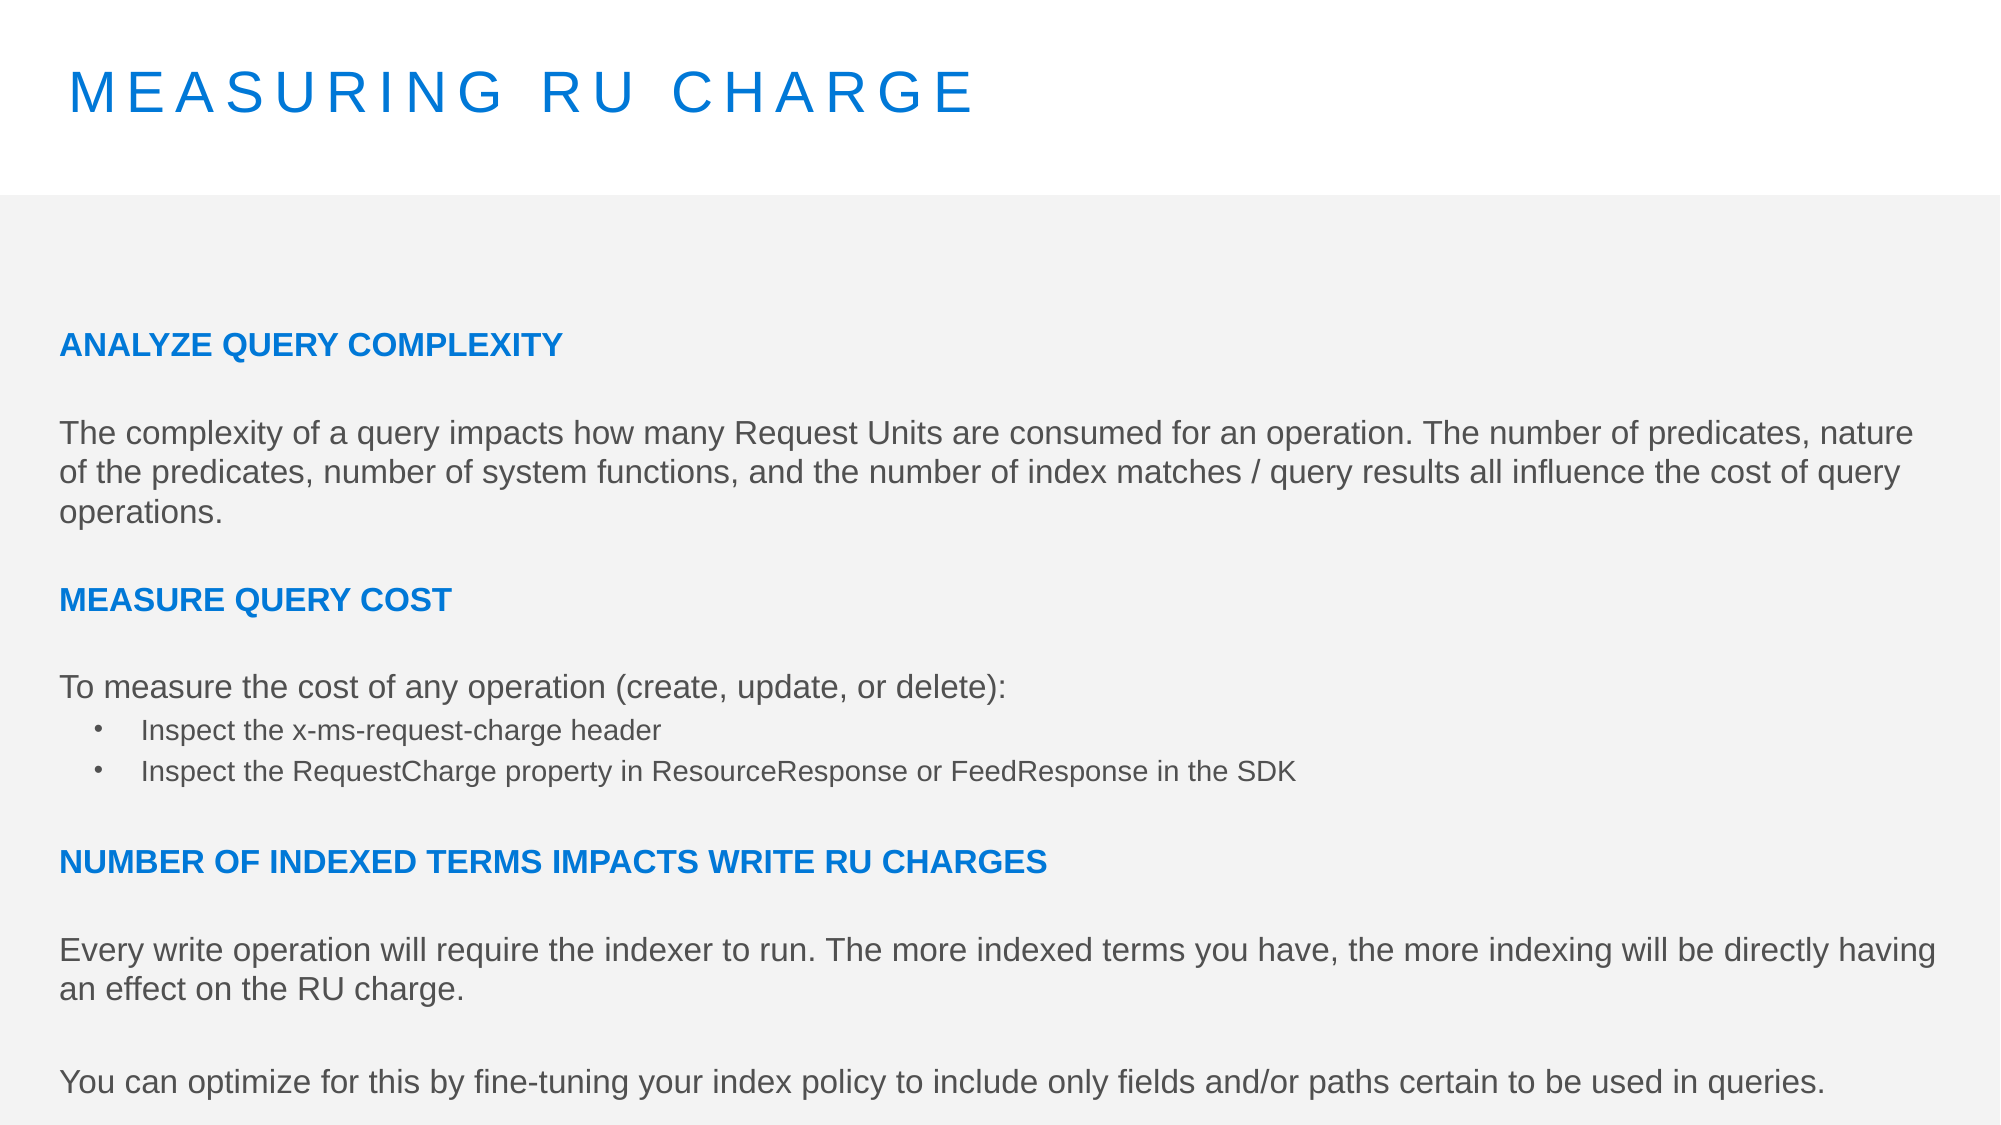

# Measuring RU CHARGE
ANALYZE QUERY COMPLEXITY

The complexity of a query impacts how many Request Units are consumed for an operation. The number of predicates, nature of the predicates, number of system functions, and the number of index matches / query results all influence the cost of query operations.

MEASURE QUERY COST

To measure the cost of any operation (create, update, or delete):
Inspect the x-ms-request-charge header
Inspect the RequestCharge property in ResourceResponse or FeedResponse in the SDK

NUMBER OF INDEXED TERMS IMPACTS WRITE RU CHARGES

Every write operation will require the indexer to run. The more indexed terms you have, the more indexing will be directly having an effect on the RU charge.

You can optimize for this by fine-tuning your index policy to include only fields and/or paths certain to be used in queries.